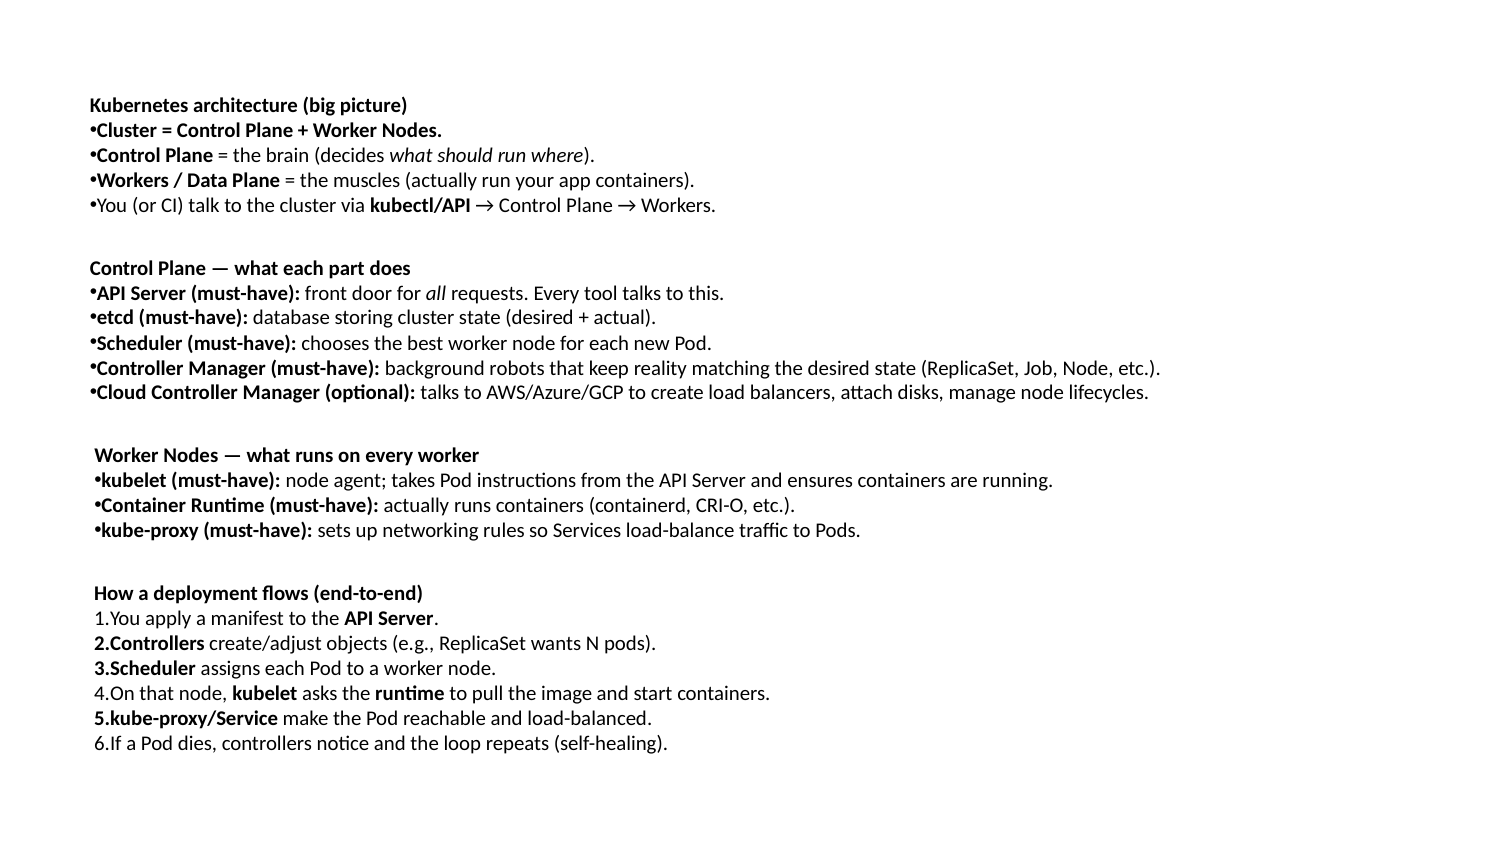

Kubernetes architecture (big picture)
Cluster = Control Plane + Worker Nodes.
Control Plane = the brain (decides what should run where).
Workers / Data Plane = the muscles (actually run your app containers).
You (or CI) talk to the cluster via kubectl/API → Control Plane → Workers.
Control Plane — what each part does
API Server (must-have): front door for all requests. Every tool talks to this.
etcd (must-have): database storing cluster state (desired + actual).
Scheduler (must-have): chooses the best worker node for each new Pod.
Controller Manager (must-have): background robots that keep reality matching the desired state (ReplicaSet, Job, Node, etc.).
Cloud Controller Manager (optional): talks to AWS/Azure/GCP to create load balancers, attach disks, manage node lifecycles.
Worker Nodes — what runs on every worker
kubelet (must-have): node agent; takes Pod instructions from the API Server and ensures containers are running.
Container Runtime (must-have): actually runs containers (containerd, CRI-O, etc.).
kube-proxy (must-have): sets up networking rules so Services load-balance traffic to Pods.
How a deployment flows (end-to-end)
You apply a manifest to the API Server.
Controllers create/adjust objects (e.g., ReplicaSet wants N pods).
Scheduler assigns each Pod to a worker node.
On that node, kubelet asks the runtime to pull the image and start containers.
kube-proxy/Service make the Pod reachable and load-balanced.
If a Pod dies, controllers notice and the loop repeats (self-healing).